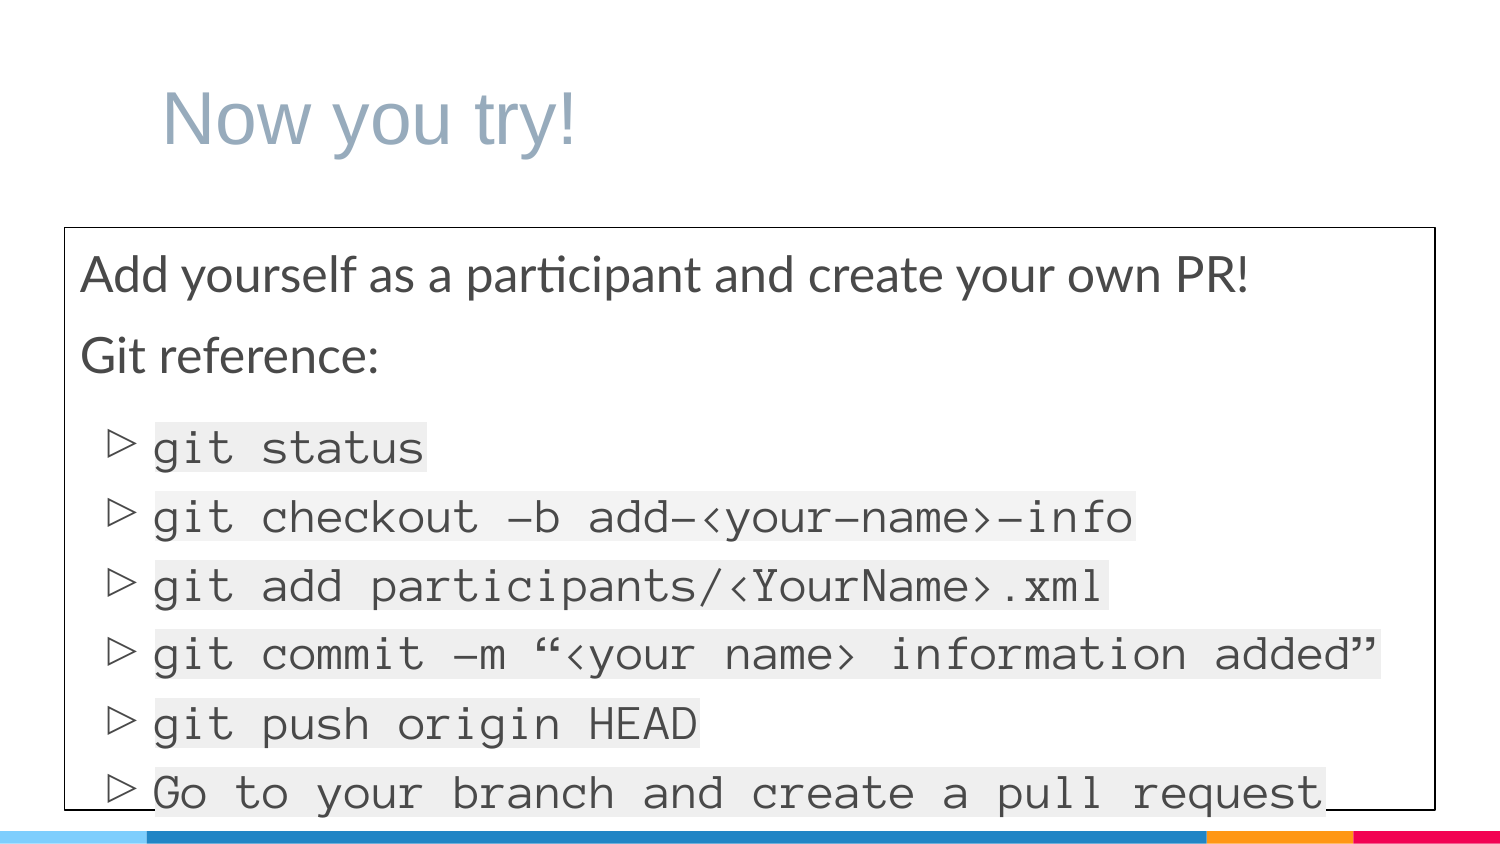

# Now you try!
Add yourself as a participant and create your own PR!
Git reference:
git status
git checkout -b add-<your-name>-info
git add participants/<YourName>.xml
git commit -m “<your name> information added”
git push origin HEAD
Go to your branch and create a pull request